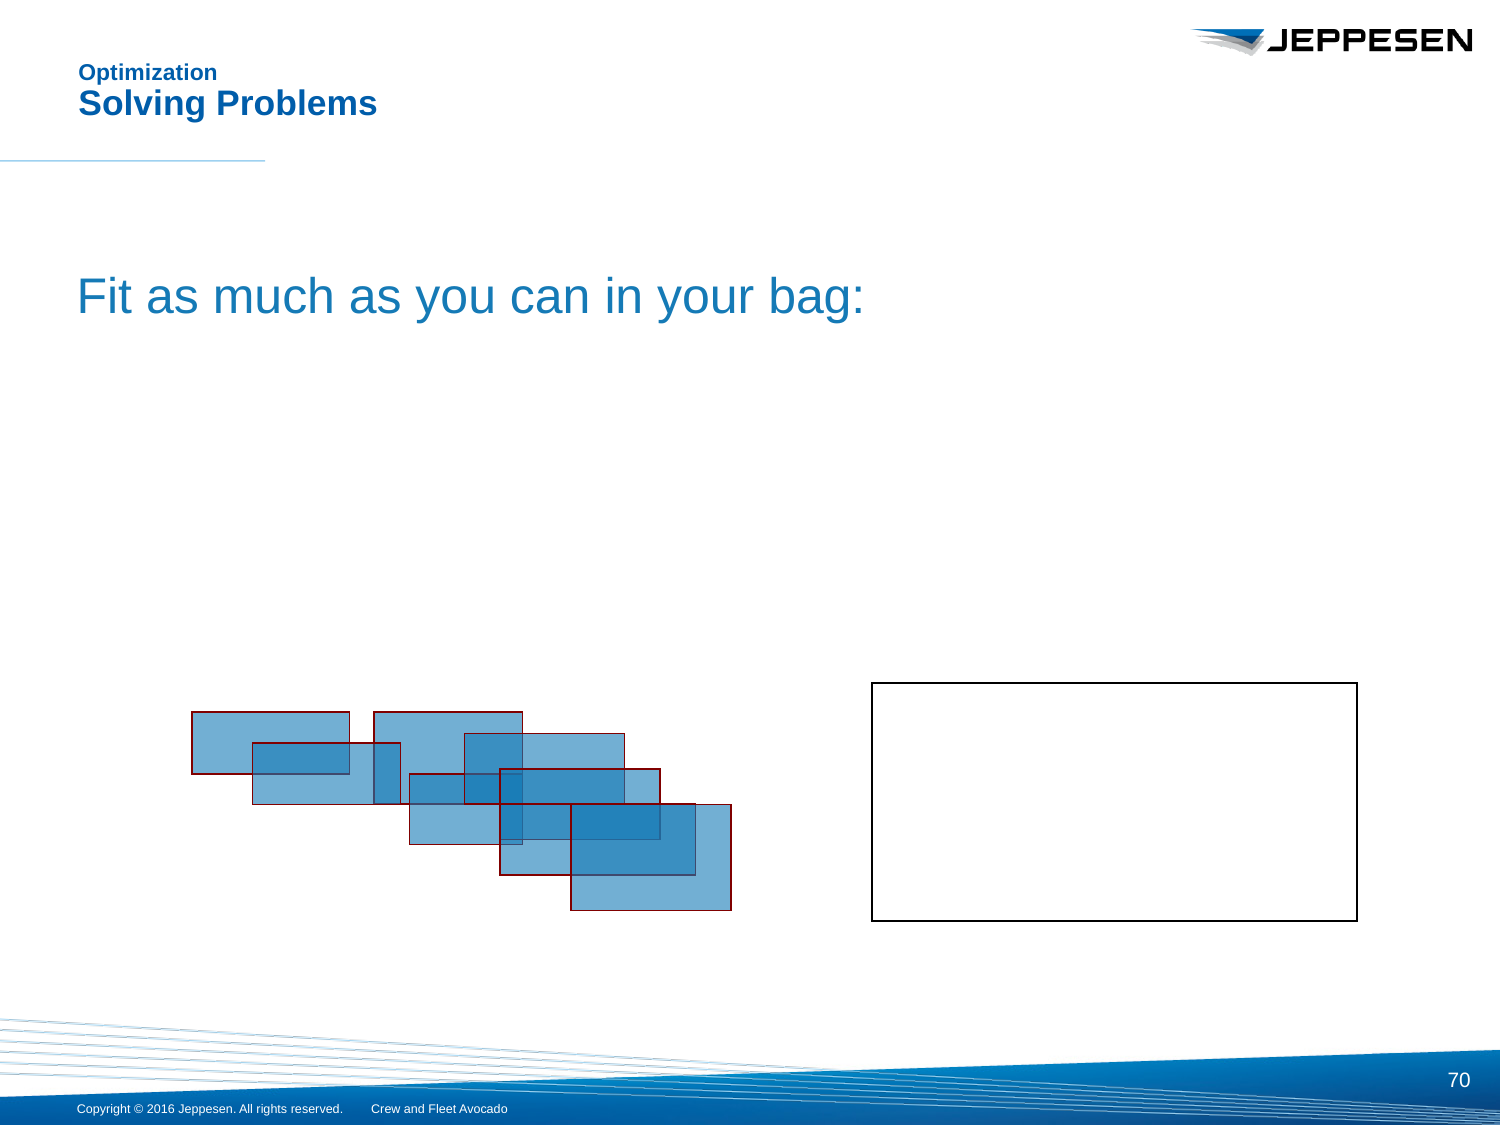

# Optimization Solving Problems

Fit as much as you can in your bag:

70